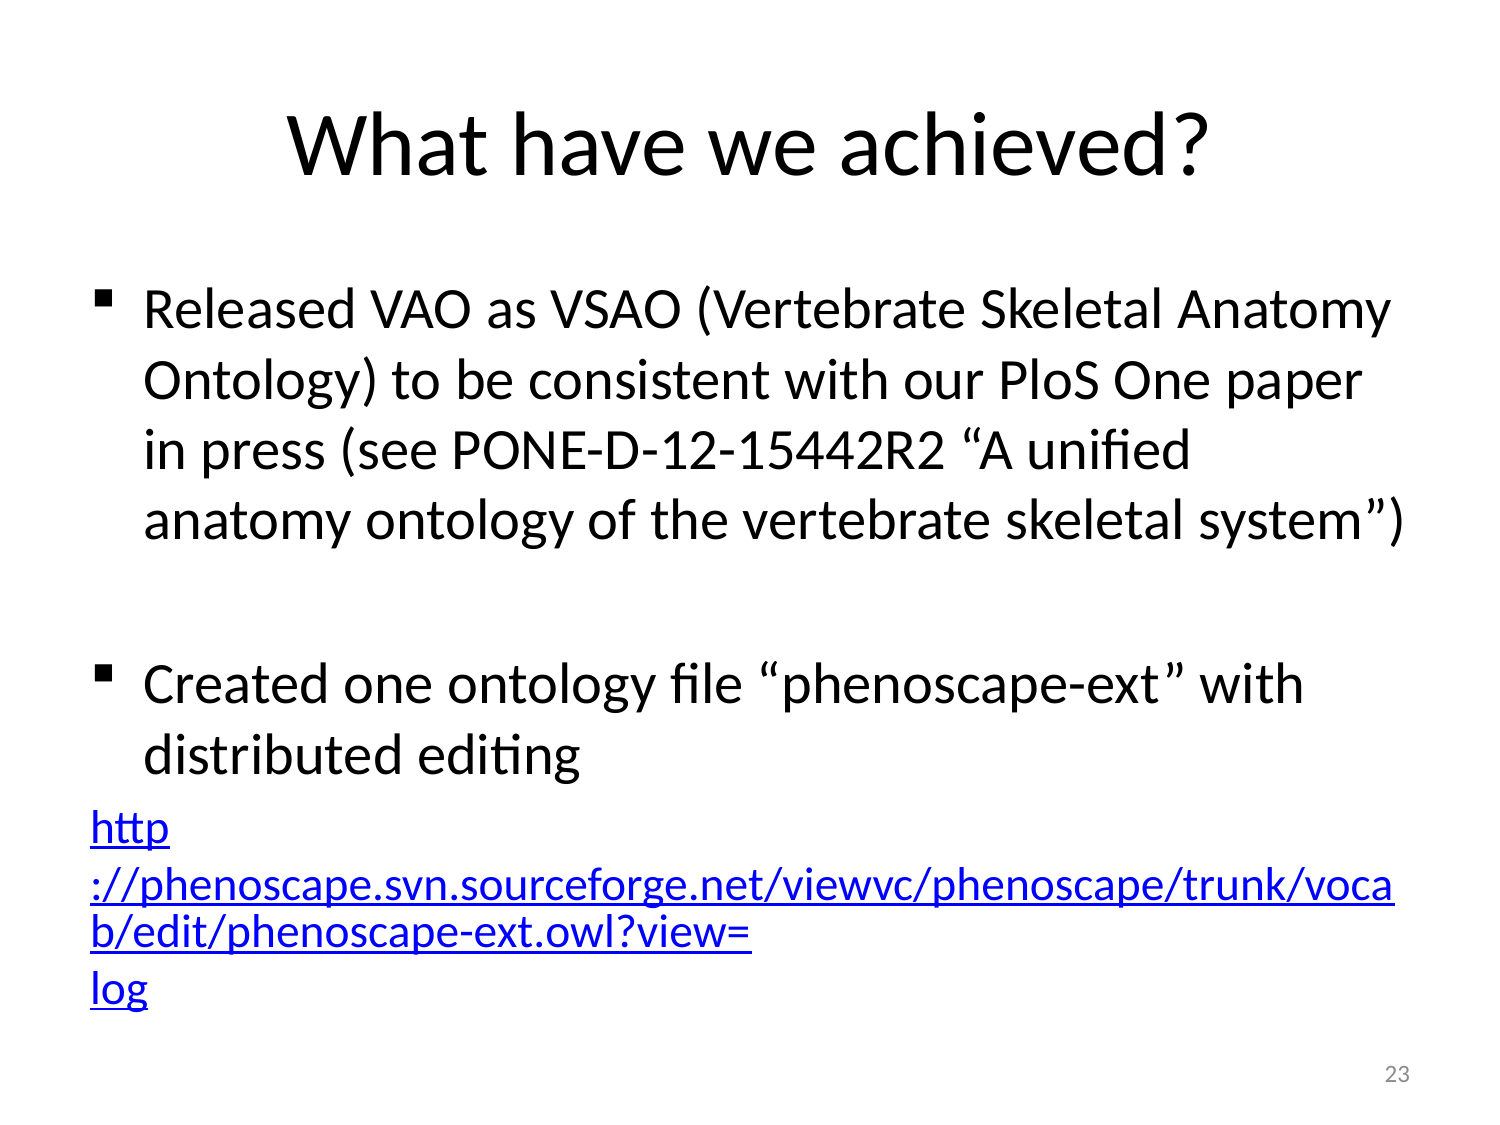

# What have we achieved?
Released VAO as VSAO (Vertebrate Skeletal Anatomy Ontology) to be consistent with our PloS One paper in press (see PONE-D-12-15442R2 “A unified anatomy ontology of the vertebrate skeletal system”)

Created one ontology file “phenoscape-ext” with distributed editing
http://phenoscape.svn.sourceforge.net/viewvc/phenoscape/trunk/vocab/edit/phenoscape-ext.owl?view=log
23